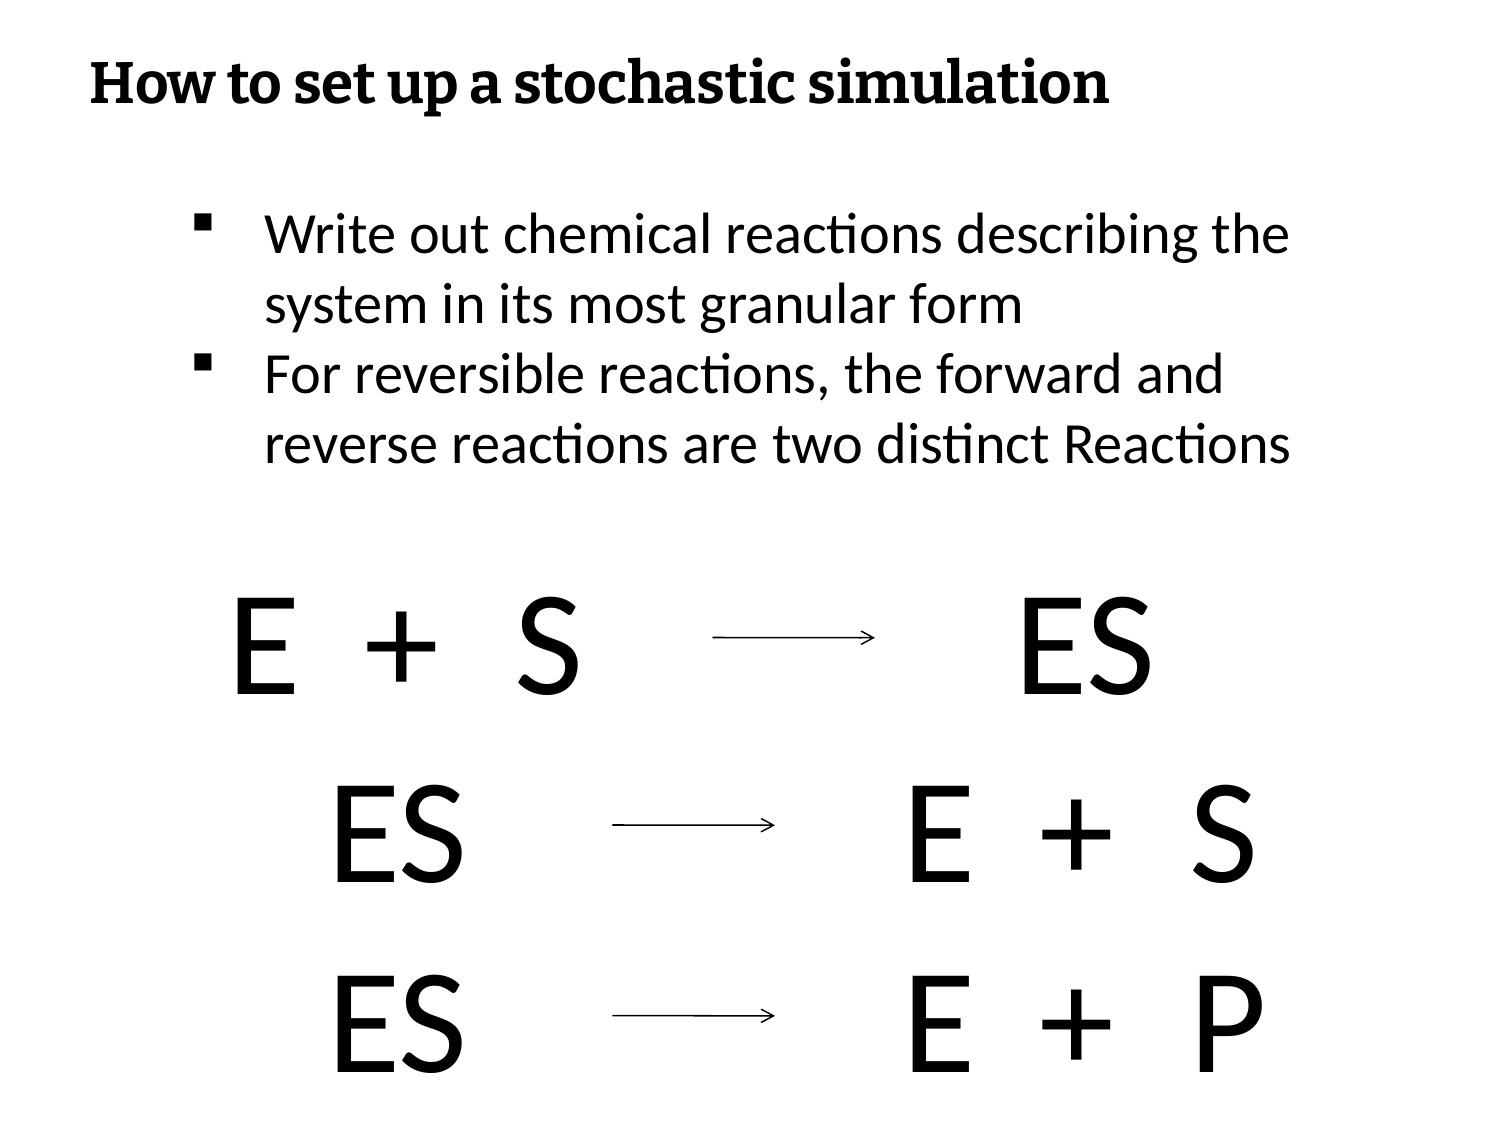

How to set up a stochastic simulation
Write out chemical reactions describing the system in its most granular form
For reversible reactions, the forward and reverse reactions are two distinct Reactions
E
+
S
ES
ES
E
+
S
ES
E
+
P